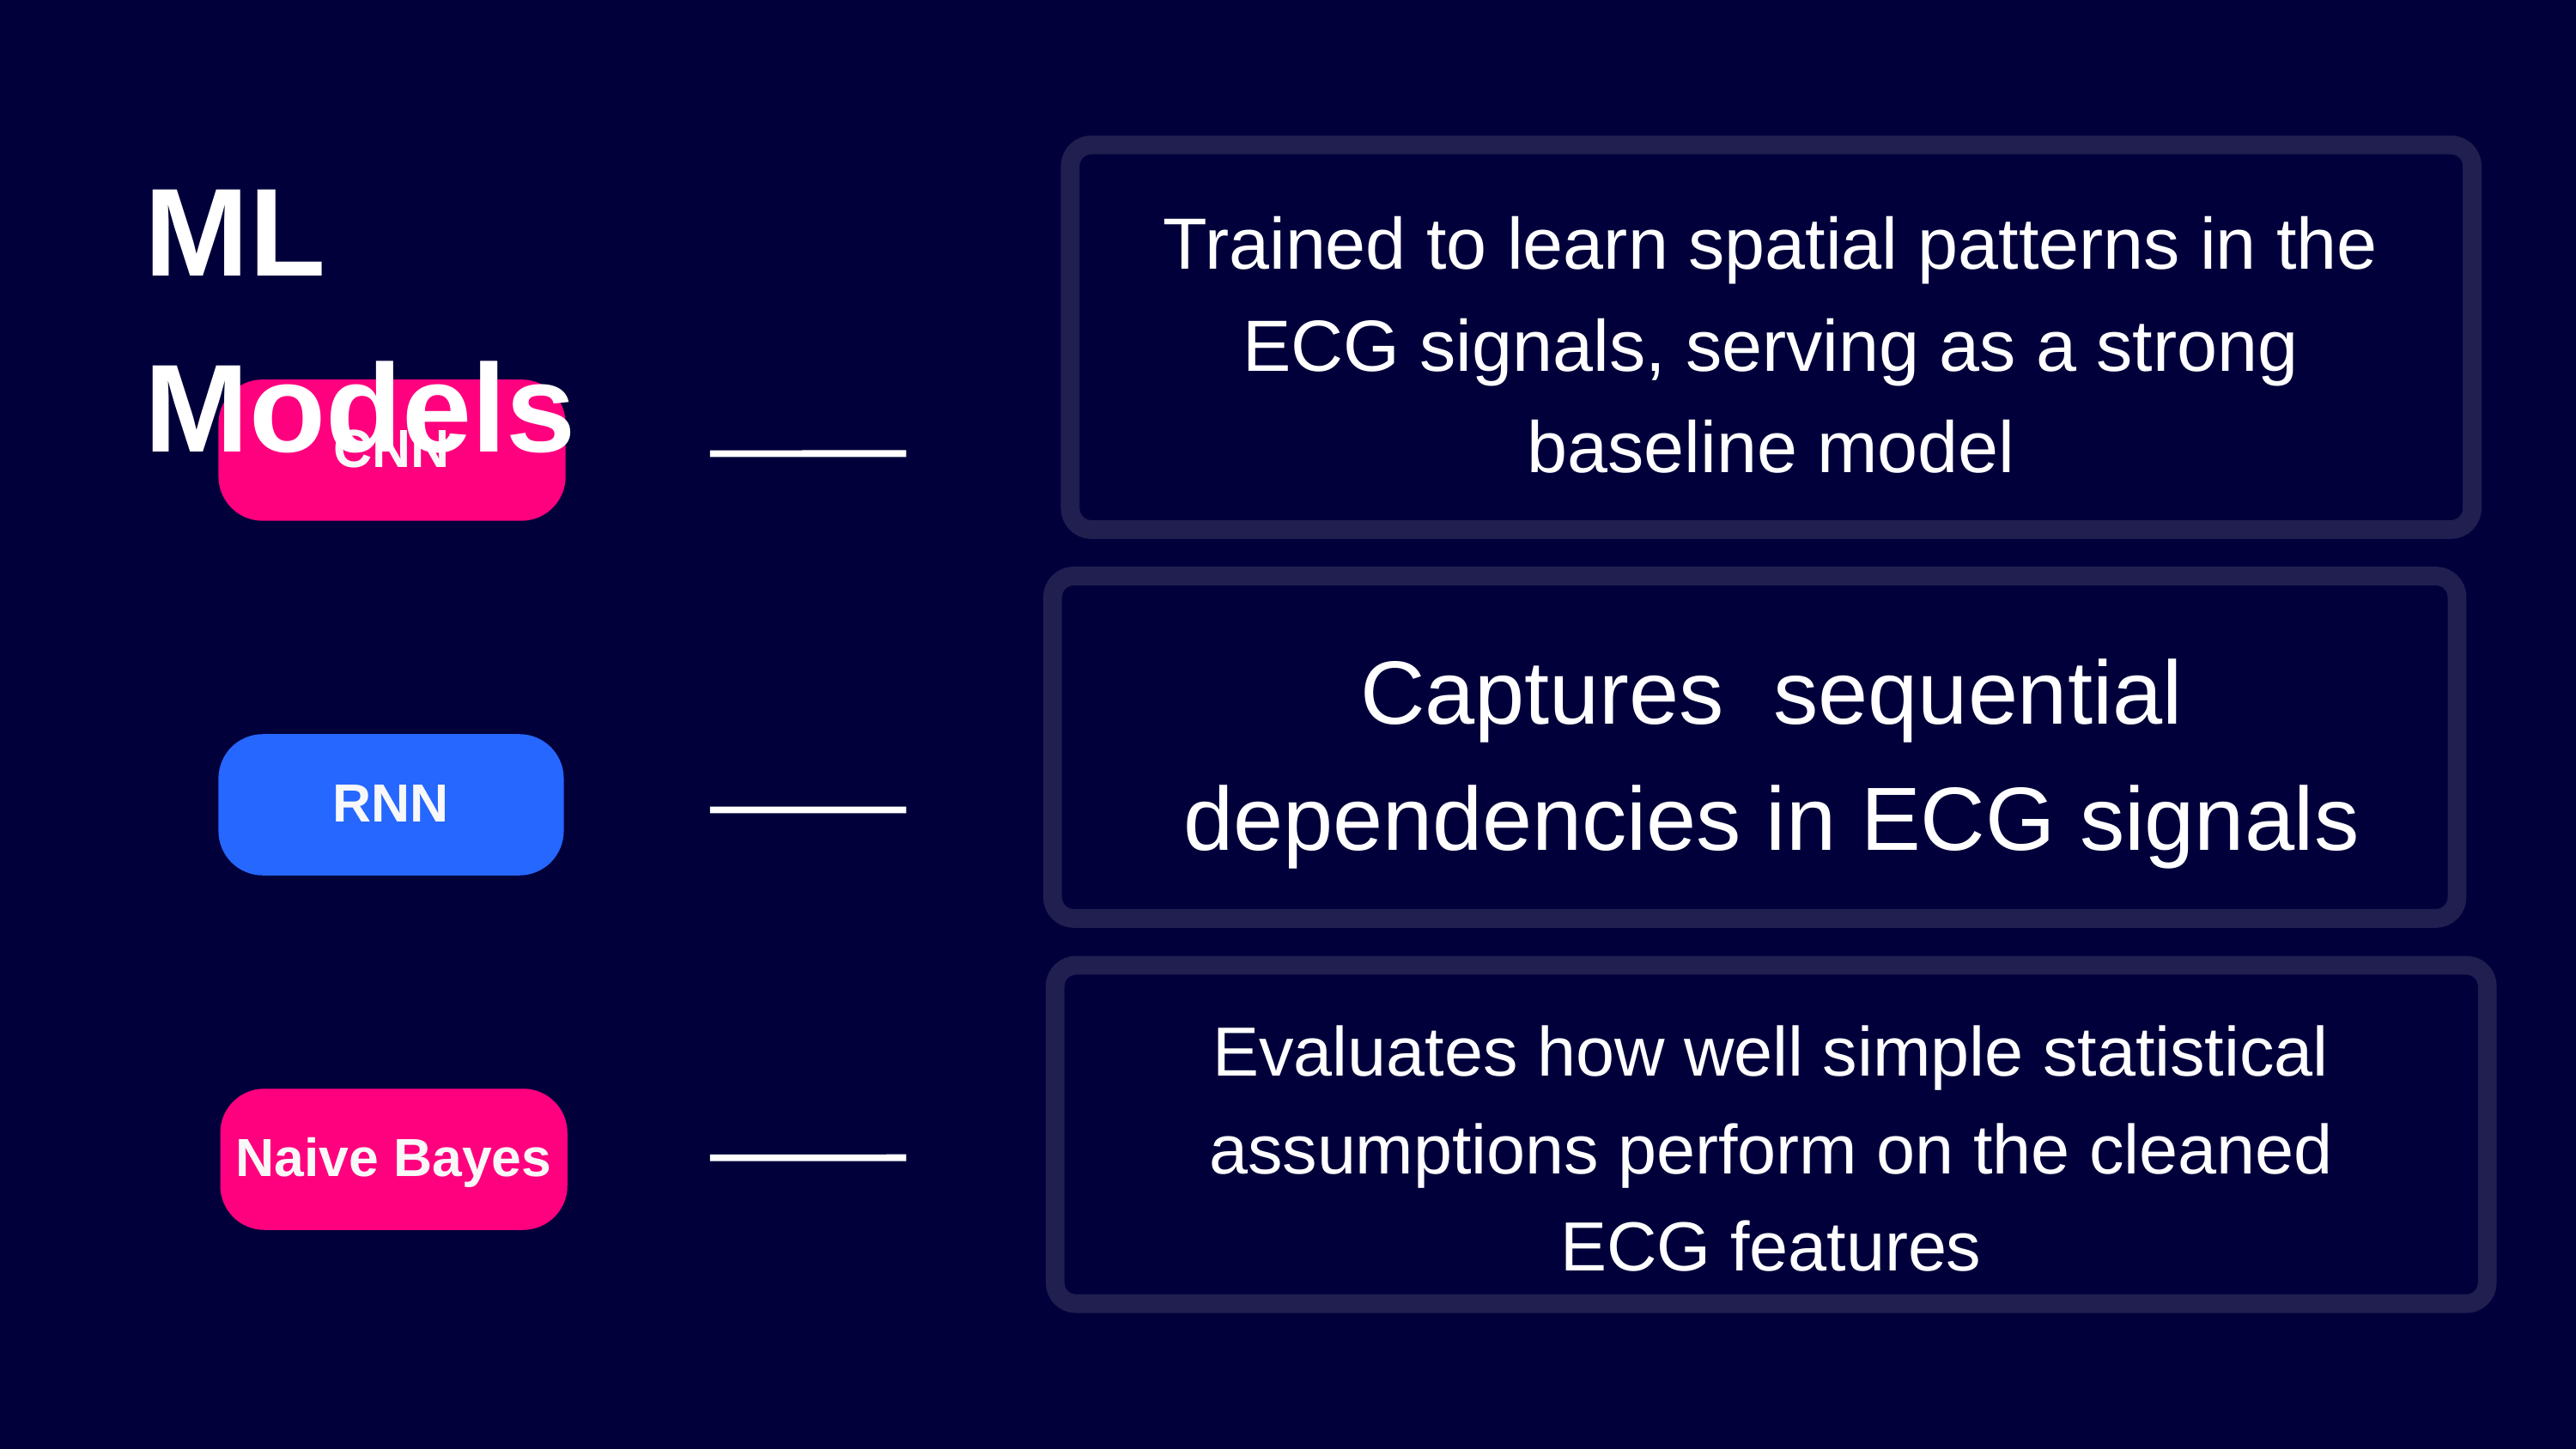

ML Models

Trained to learn spatial patterns in the ECG signals, serving as a strong baseline model

CNN

Captures  sequential dependencies in ECG signals

RNN

Evaluates how well simple statistical assumptions perform on the cleaned ECG features

Naive Bayes